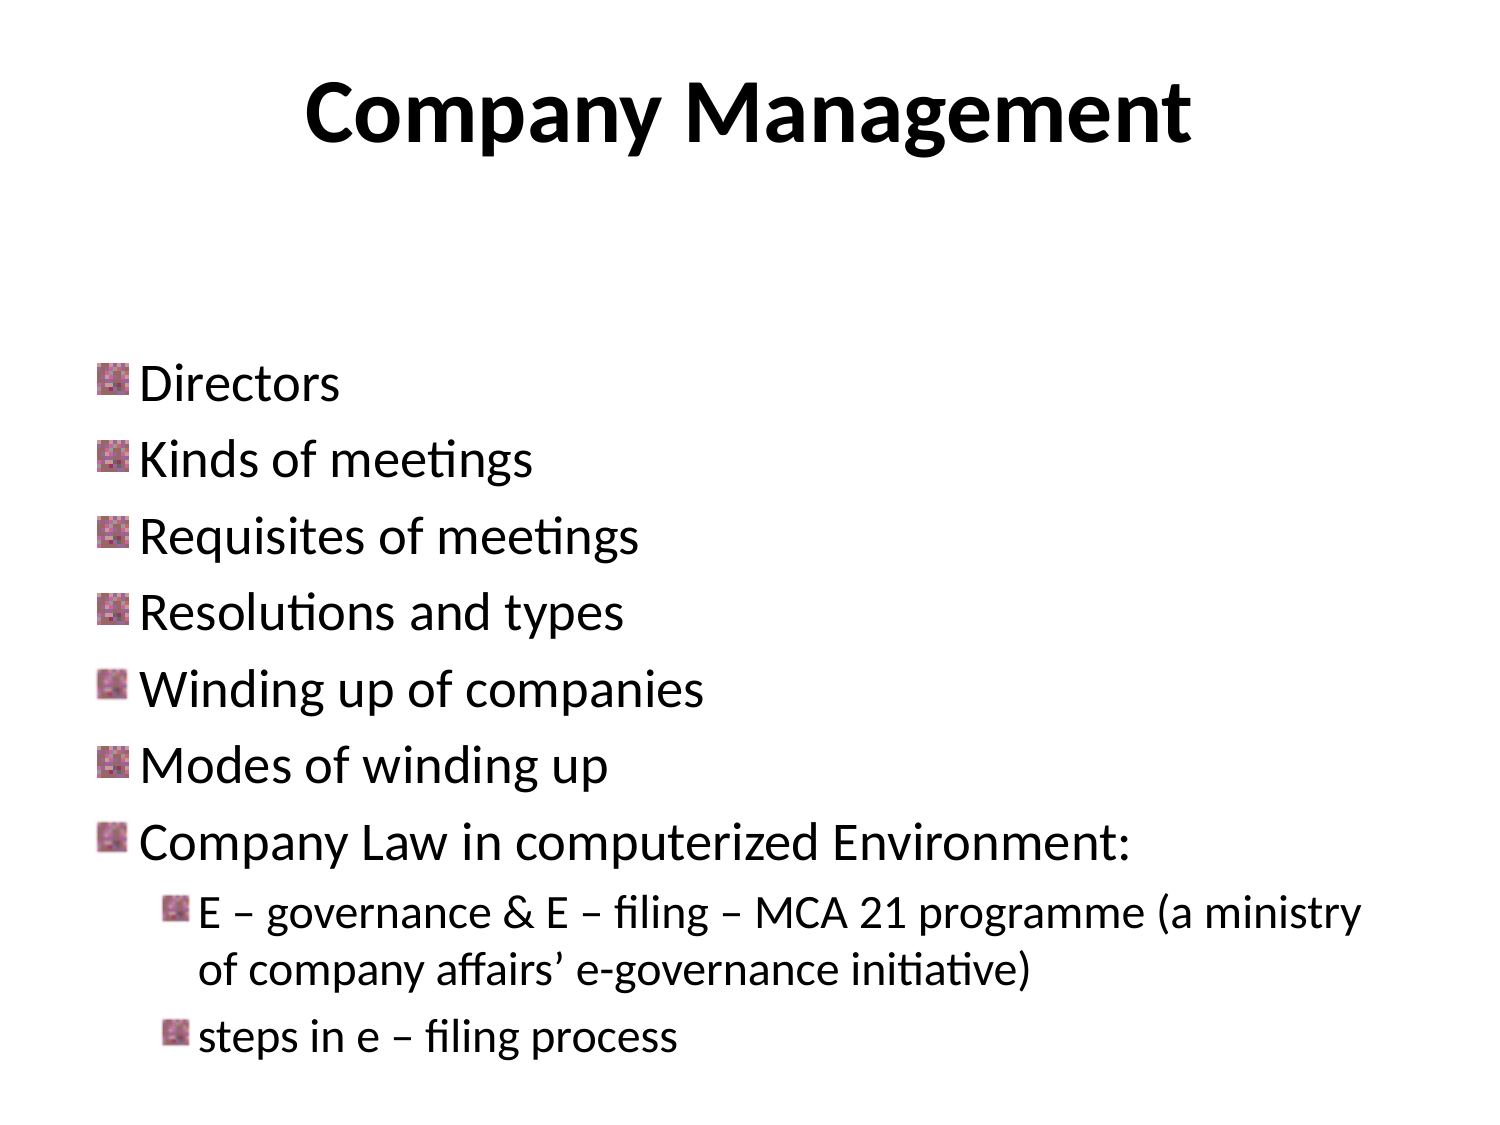

# Company Management

Directors
Kinds of meetings
Requisites of meetings
Resolutions and types
Winding up of companies
Modes of winding up
Company Law in computerized Environment:
E – governance & E – filing – MCA 21 programme (a ministry of company affairs’ e-governance initiative)
steps in e – filing process